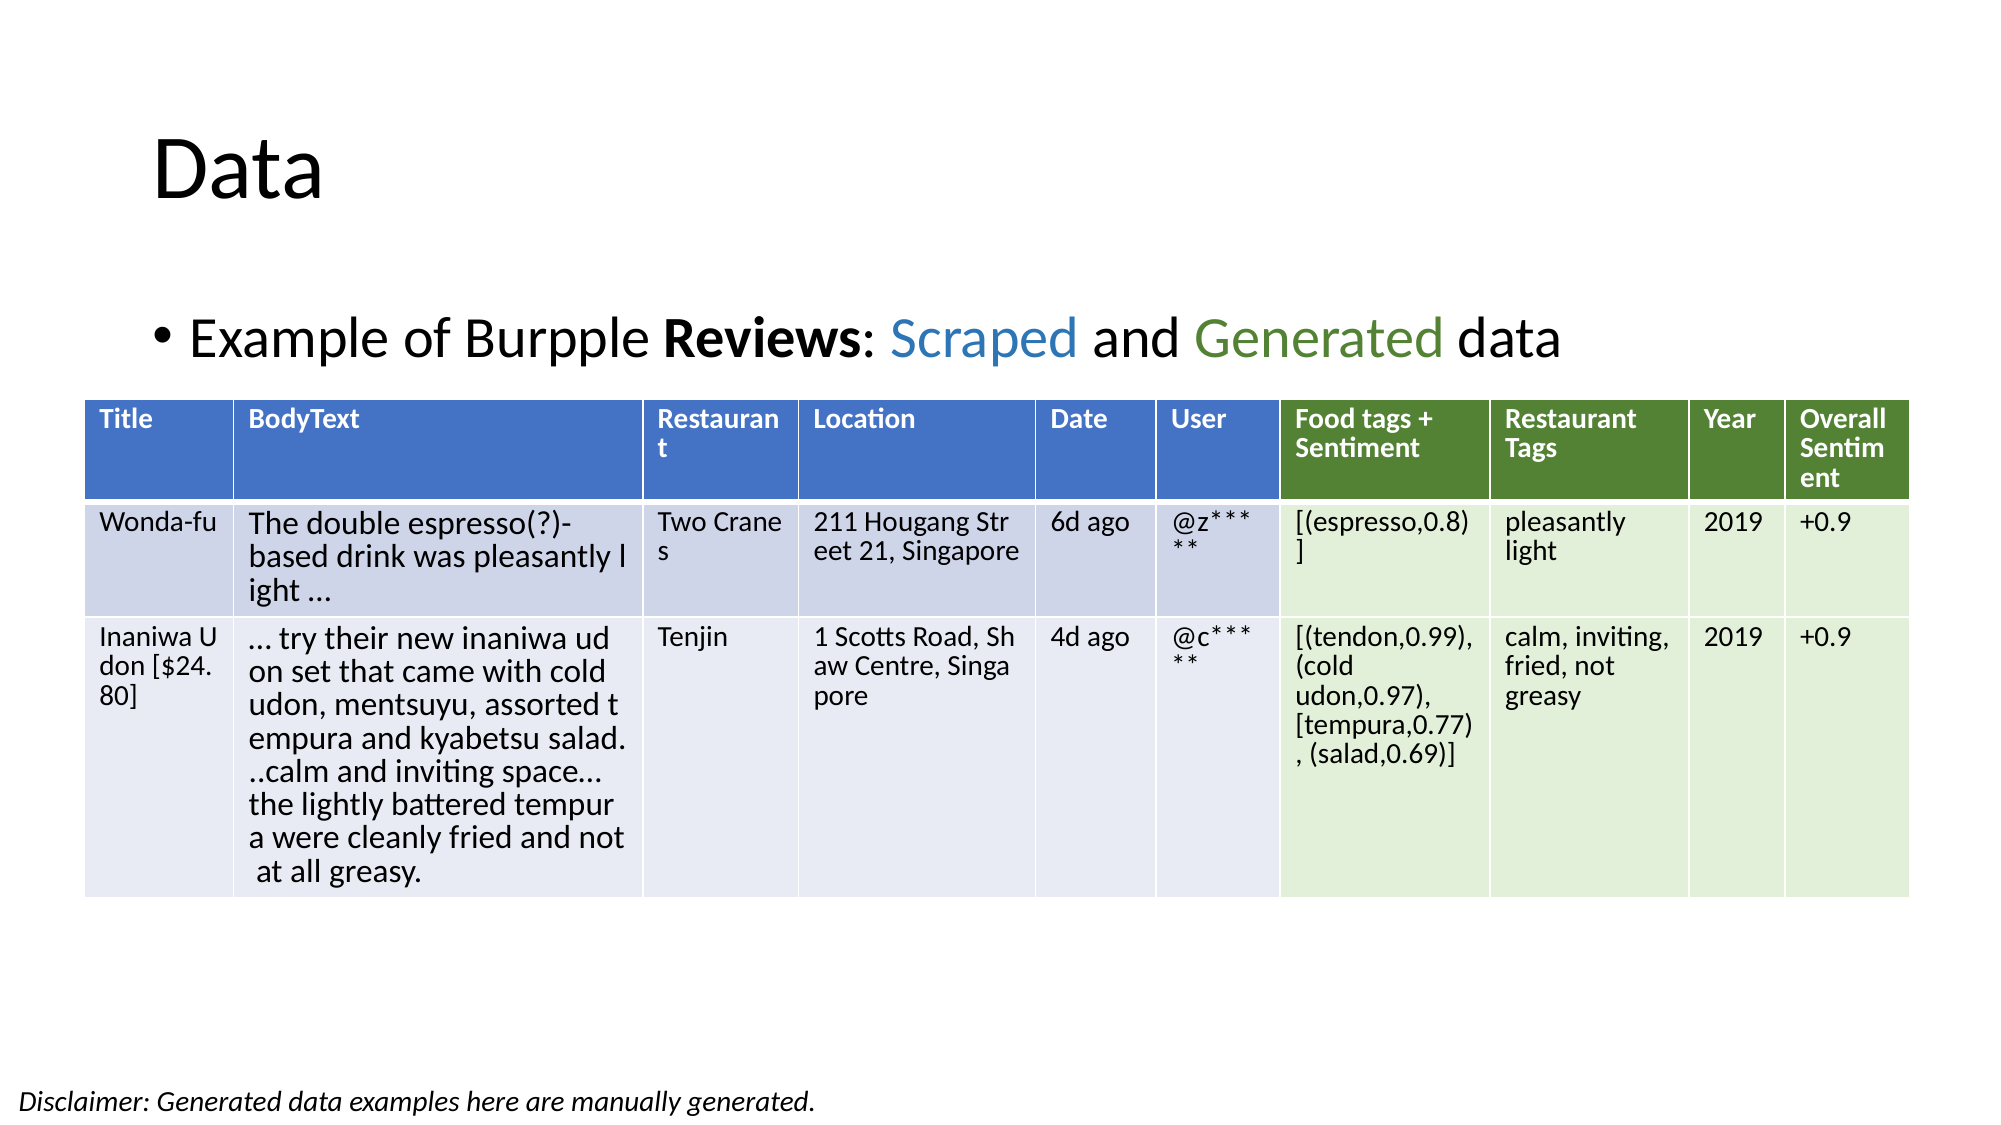

# Data
Example of Burpple Reviews: Scraped and Generated data
| Title | BodyText | Restaurant | Location | Date | User | Food tags + Sentiment | Restaurant Tags | Year | Overall Sentiment |
| --- | --- | --- | --- | --- | --- | --- | --- | --- | --- |
| Wonda-fu | The double espresso(?)-based drink was pleasantly light … | Two Cranes | 211 Hougang Street 21, Singapore | 6d ago | @z\*\*\*\*\* | [(espresso,0.8)] | pleasantly light | 2019 | +0.9 |
| Inaniwa Udon [$24.80] | … try their new inaniwa udon set that came with cold udon, mentsuyu, assorted tempura and kyabetsu salad...calm and inviting space…the lightly battered tempura were cleanly fried and not at all greasy. | Tenjin | 1 Scotts Road, Shaw Centre, Singapore | 4d ago | @c\*\*\*\*\* | [(tendon,0.99), (cold udon,0.97), [tempura,0.77), (salad,0.69)] | calm, inviting, fried, not greasy | 2019 | +0.9 |
Disclaimer: Generated data examples here are manually generated.